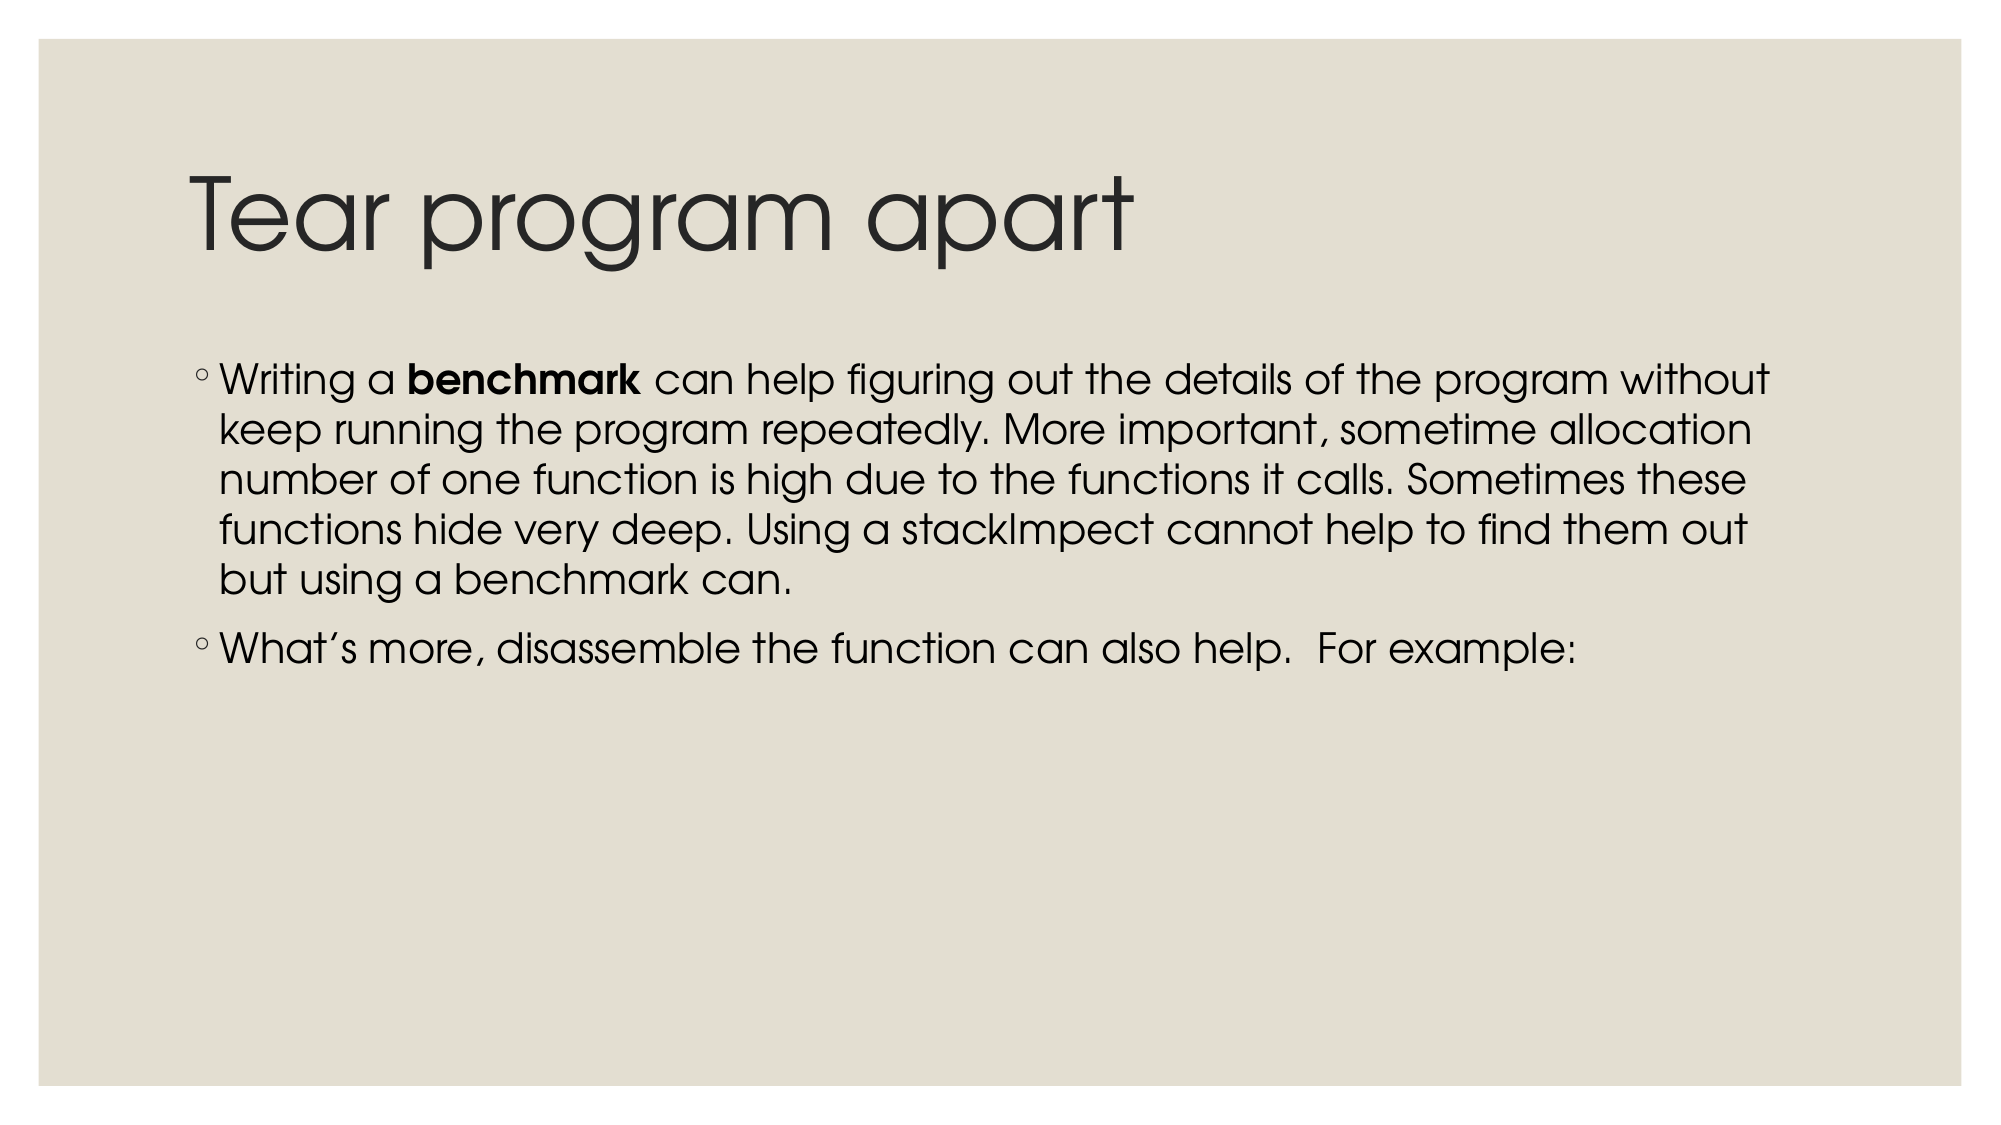

# Tear program apart
Writing a benchmark can help figuring out the details of the program without keep running the program repeatedly. More important, sometime allocation number of one function is high due to the functions it calls. Sometimes these functions hide very deep. Using a stackImpect cannot help to find them out but using a benchmark can.
What’s more, disassemble the function can also help.  For example: